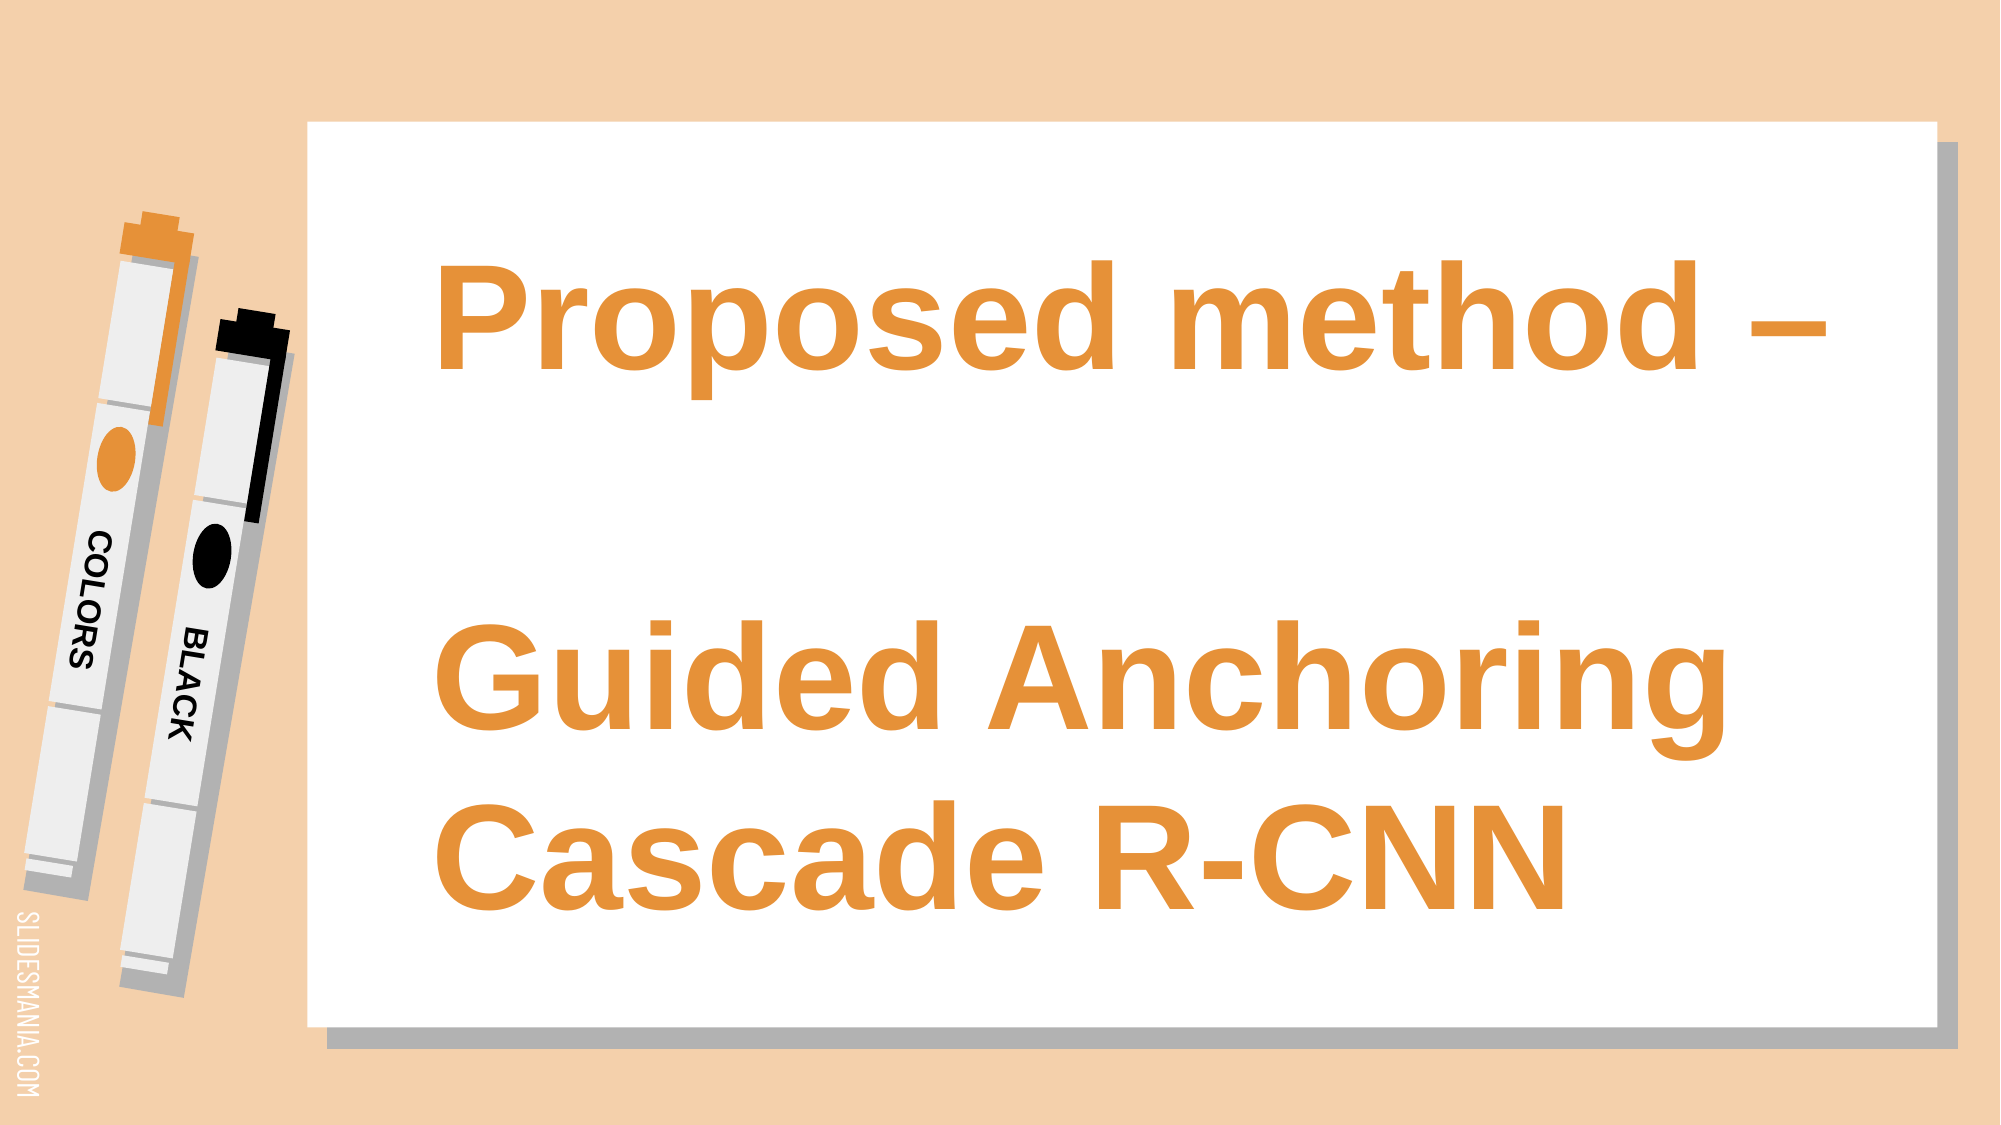

# Proposed method – Guided Anchoring Cascade R-CNN